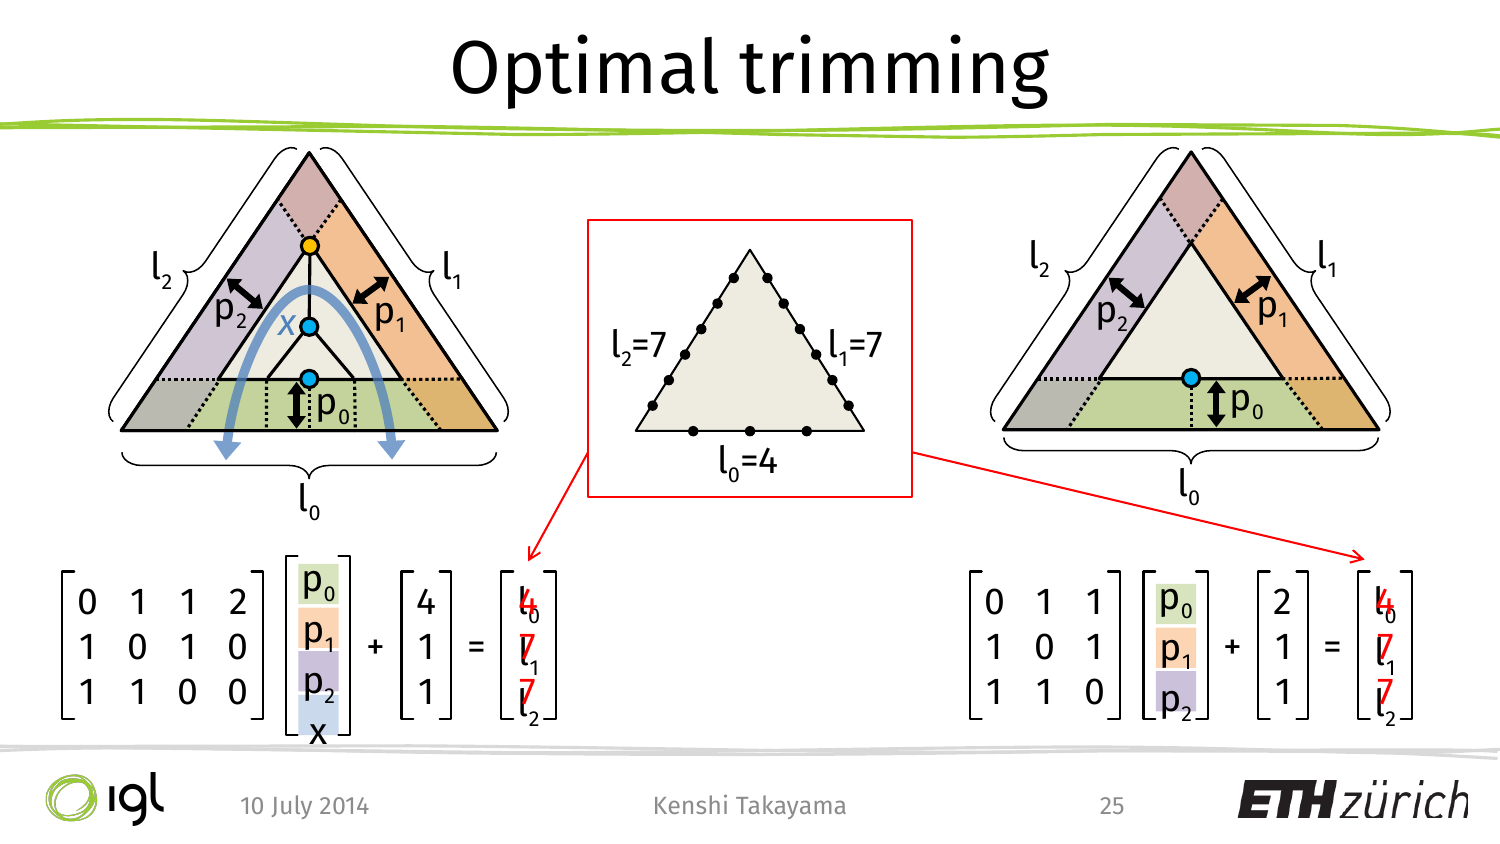

# Optimal trimming

l2=7
l1=7

l0=4
l2
l1
l2
l1

p1
p2
p2

p1

x

p0

p0

l0
l0
p0
p1
p2
x

p0
p1
p2
0
1
1
1
0
1
1
1
0
2
0
0
4
1
1
l0
l1
l2
4
7
7
0
1
1
1
0
1
1
1
0
2
1
1
l0
l1
l2
4
7
7

+
=
+
=
10 July 2014
Kenshi Takayama
25